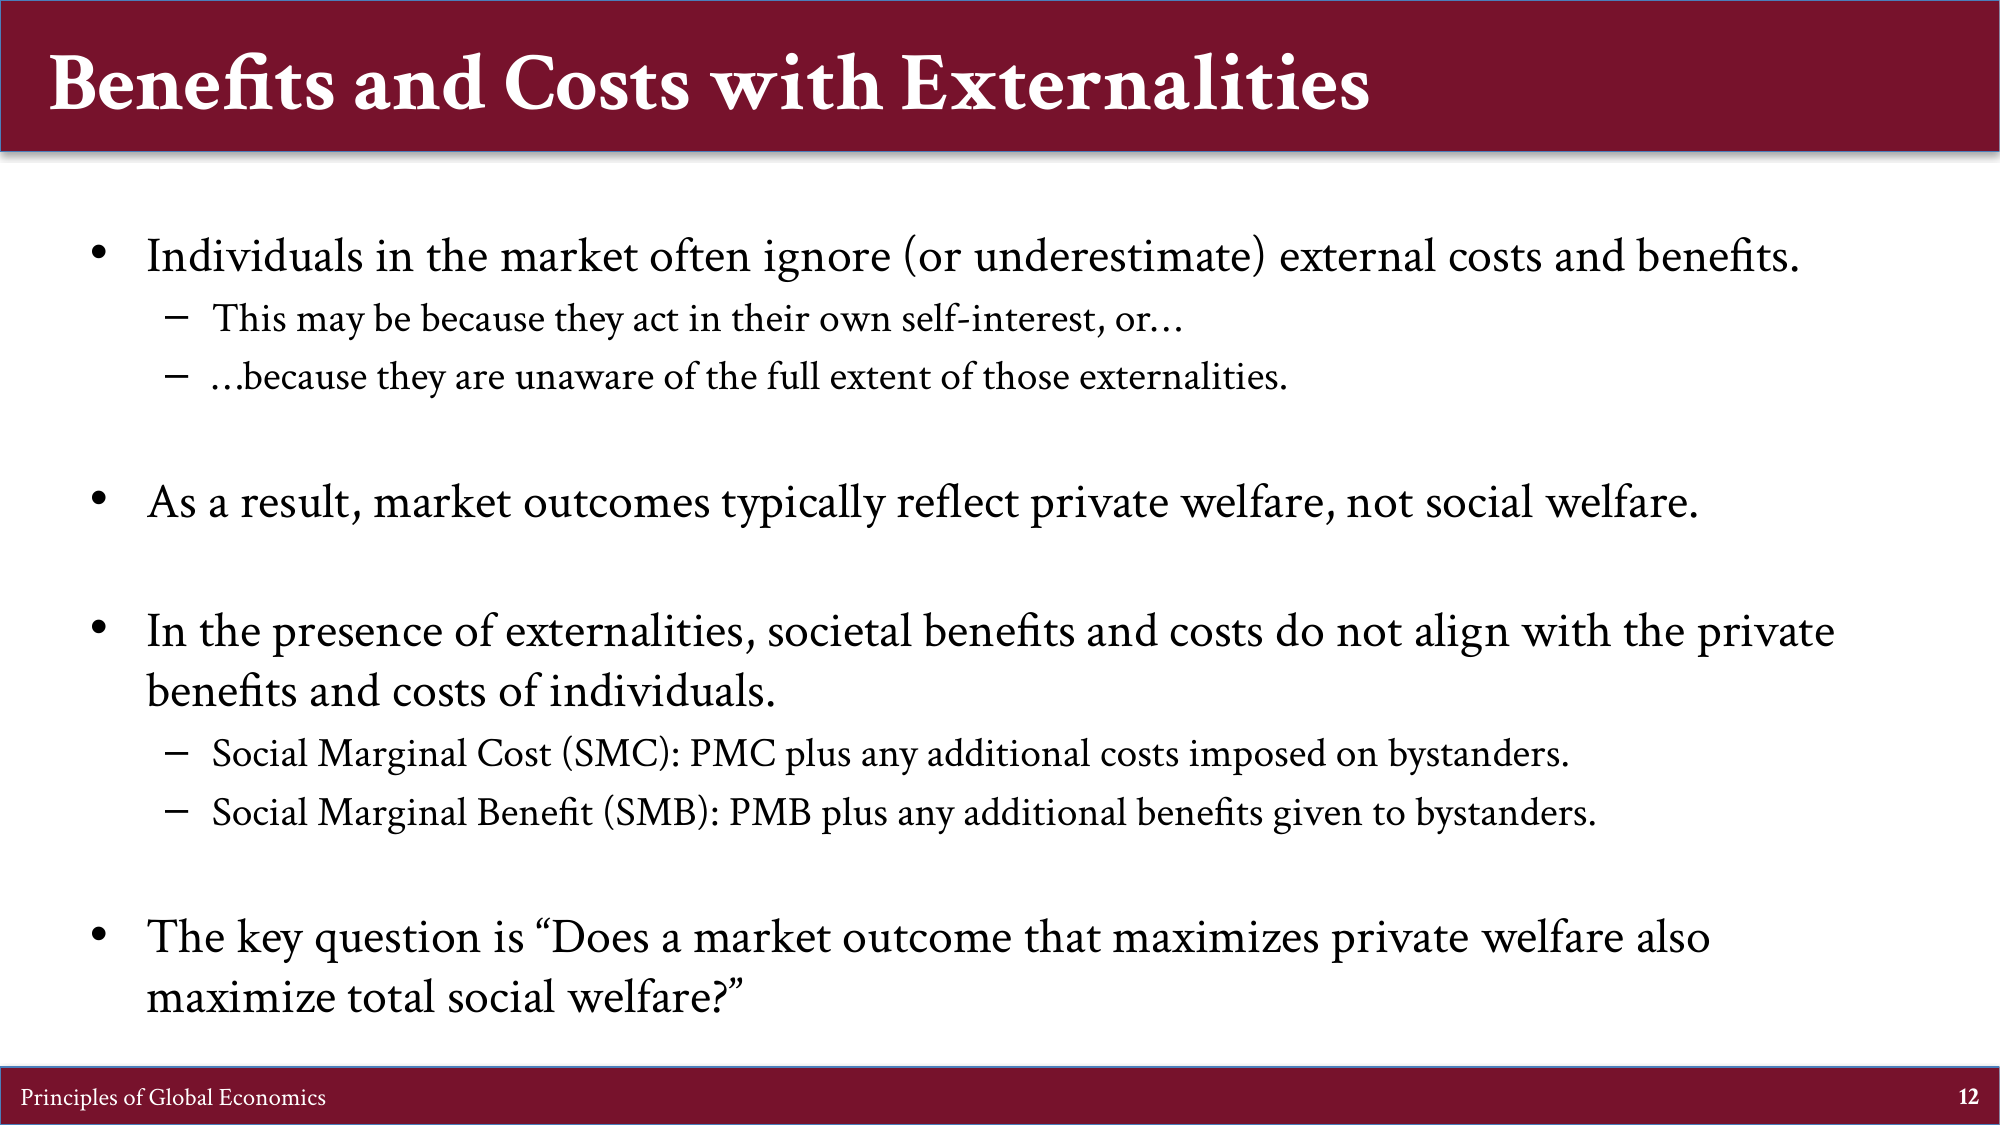

# Benefits and Costs with Externalities
Individuals in the market often ignore (or underestimate) external costs and benefits.
This may be because they act in their own self-interest, or…
…because they are unaware of the full extent of those externalities.

As a result, market outcomes typically reflect private welfare, not social welfare.

In the presence of externalities, societal benefits and costs do not align with the private benefits and costs of individuals.
Social Marginal Cost (SMC): PMC plus any additional costs imposed on bystanders.
Social Marginal Benefit (SMB): PMB plus any additional benefits given to bystanders.

The key question is “Does a market outcome that maximizes private welfare also maximize total social welfare?”

 Principles of Global Economics
12